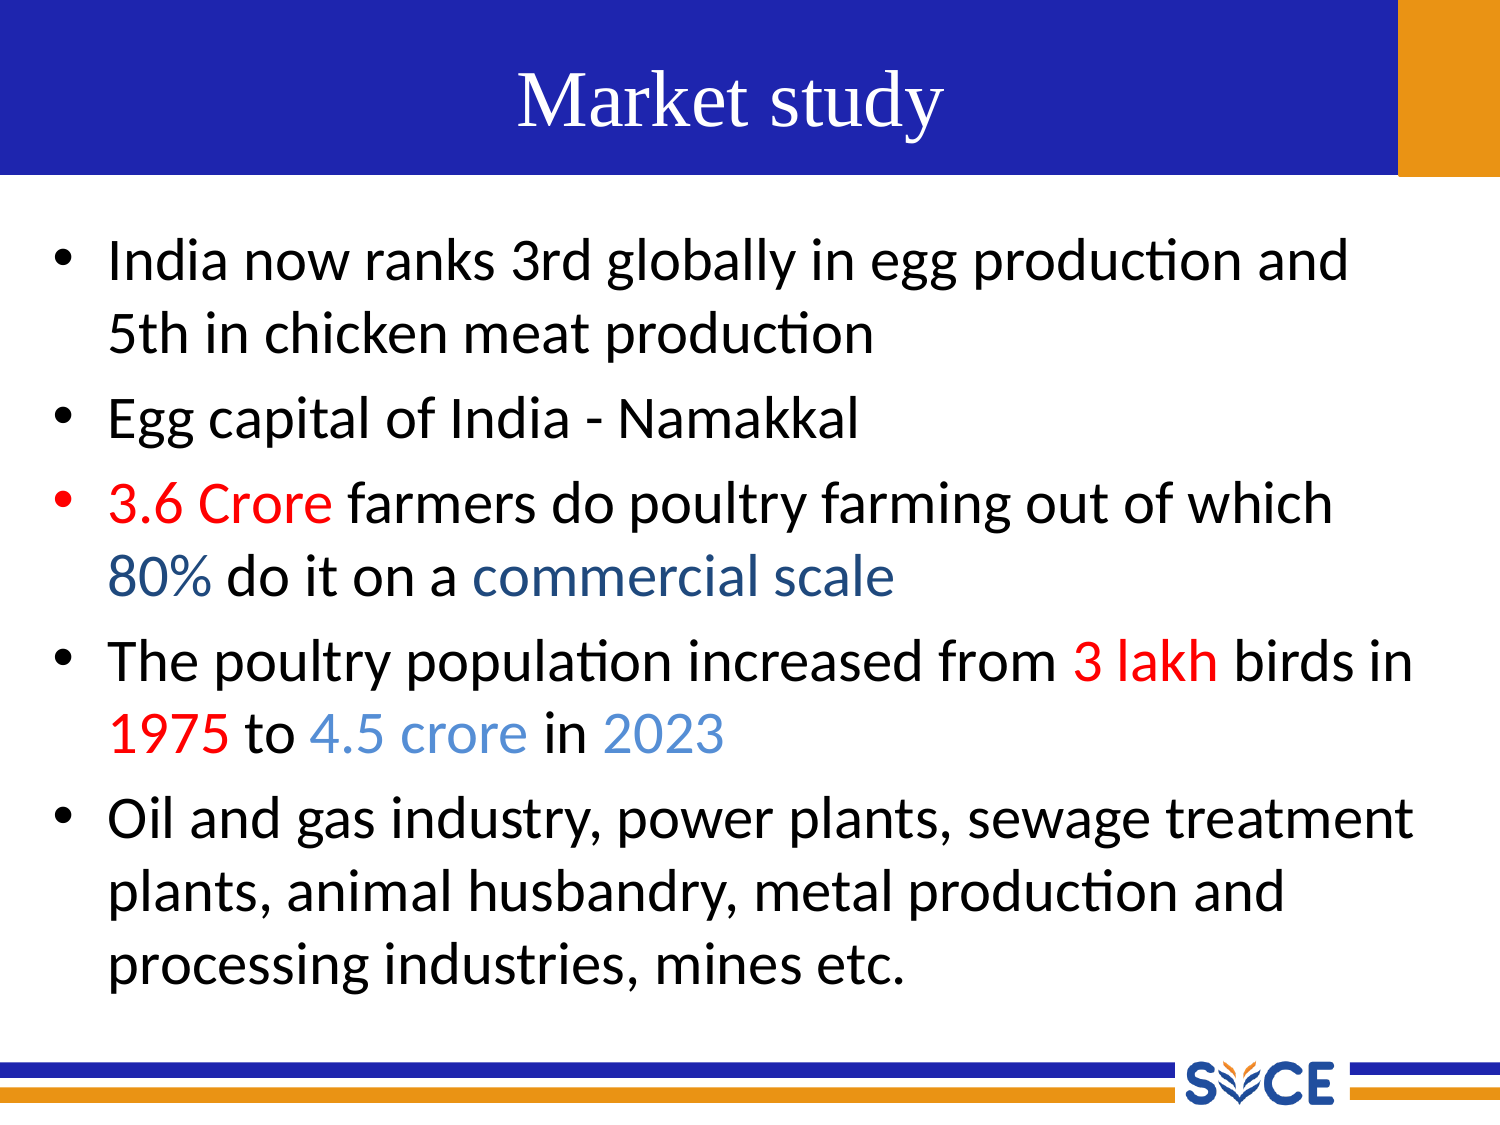

# Market study
India now ranks 3rd globally in egg production and 5th in chicken meat production
Egg capital of India - Namakkal
3.6 Crore farmers do poultry farming out of which 80% do it on a commercial scale
The poultry population increased from 3 lakh birds in 1975 to 4.5 crore in 2023
Oil and gas industry, power plants, sewage treatment plants, animal husbandry, metal production and processing industries, mines etc.